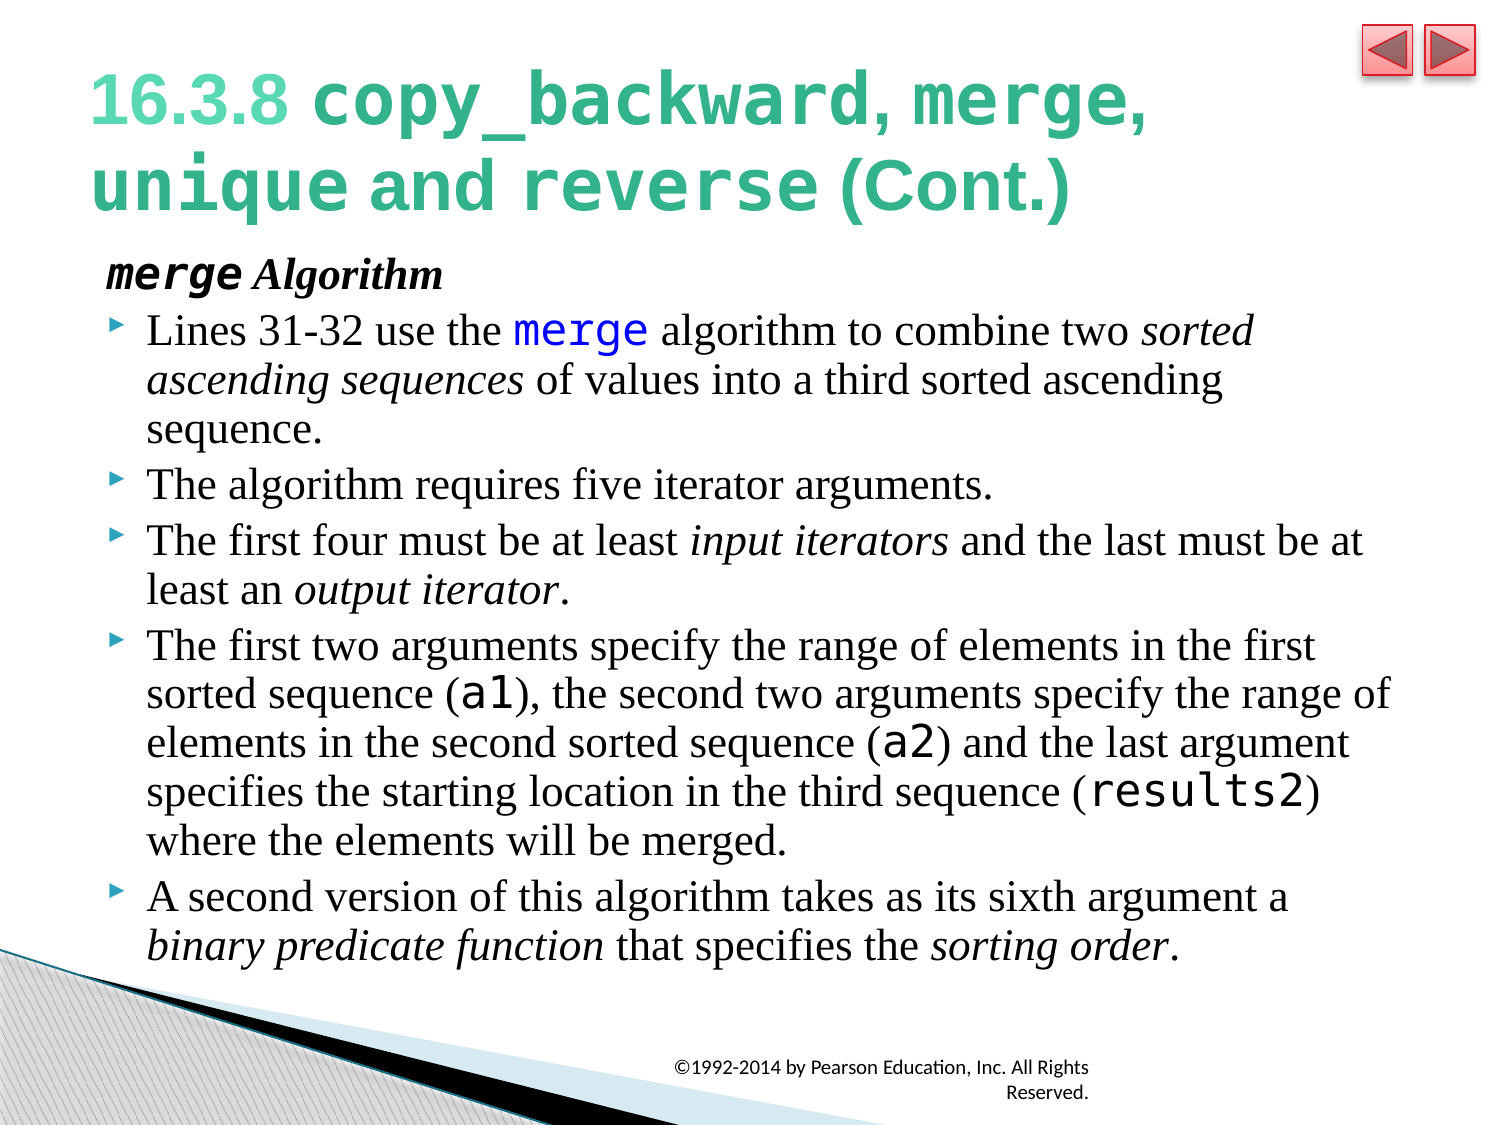

# 16.3.8 copy_backward, merge, unique and reverse (Cont.)
merge Algorithm
Lines 31-32 use the merge algorithm to combine two sorted ascending sequences of values into a third sorted ascending sequence.
The algorithm requires five iterator arguments.
The first four must be at least input iterators and the last must be at least an output iterator.
The first two arguments specify the range of elements in the first sorted sequence (a1), the second two arguments specify the range of elements in the second sorted sequence (a2) and the last argument specifies the starting location in the third sequence (results2) where the elements will be merged.
A second version of this algorithm takes as its sixth argument a binary predicate function that specifies the sorting order.
©1992-2014 by Pearson Education, Inc. All Rights Reserved.